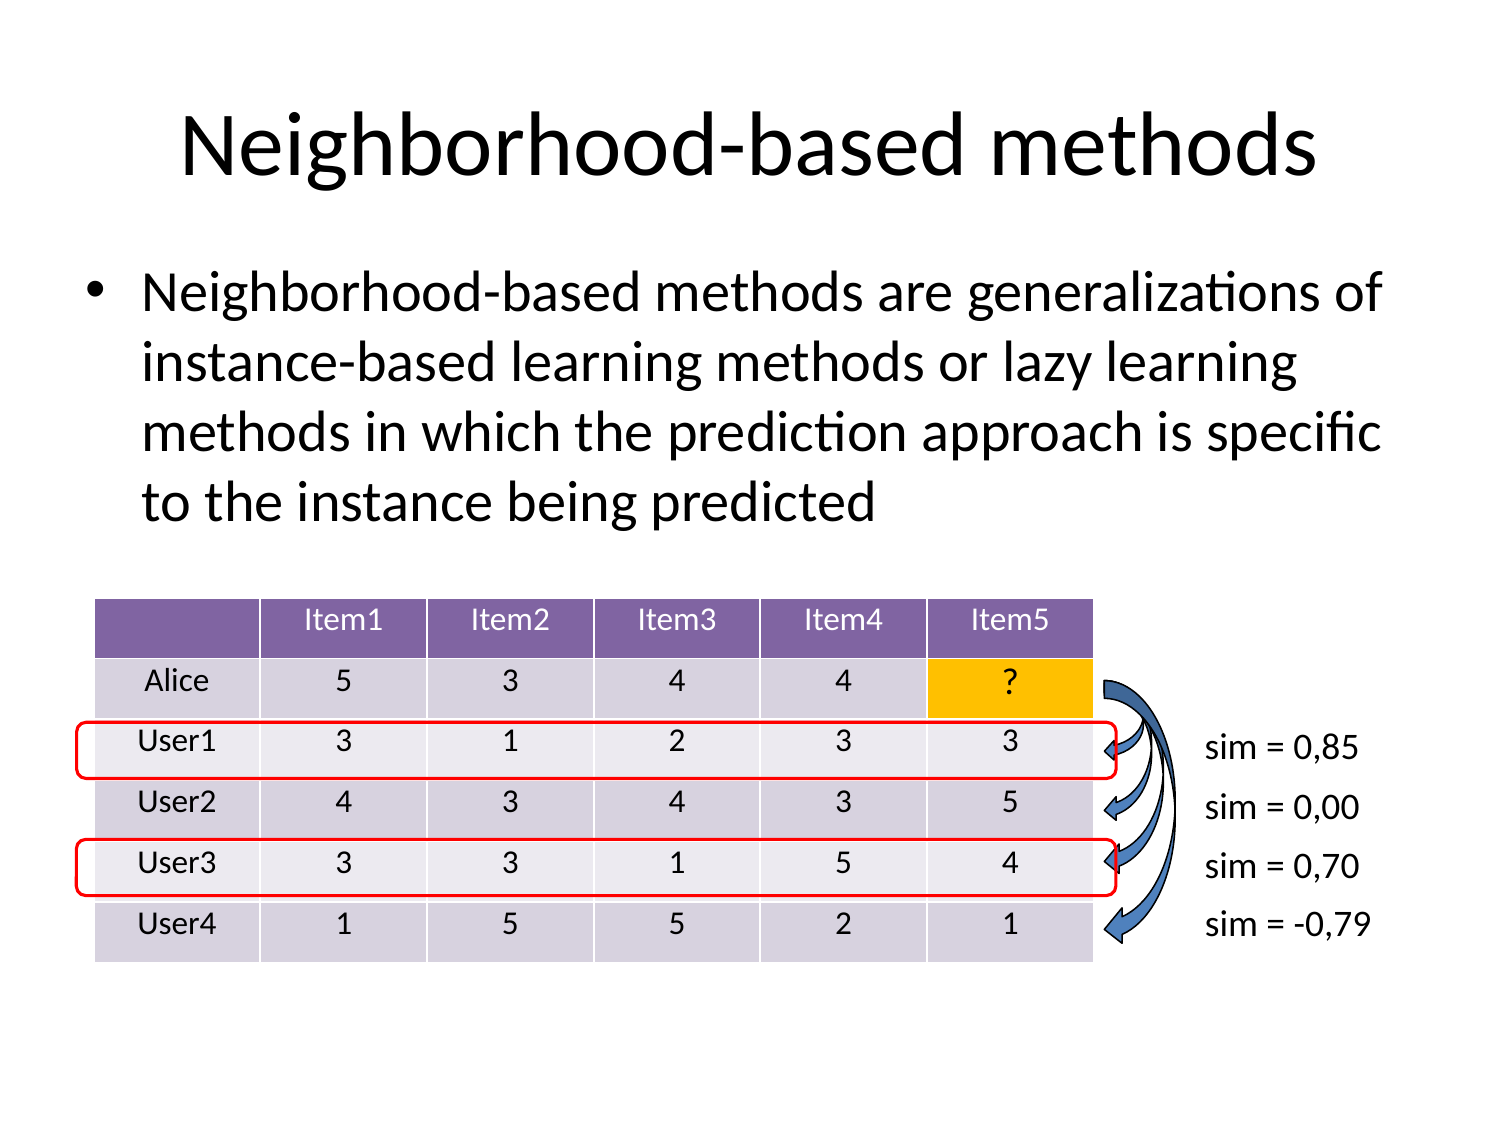

# Neighborhood-based methods
Neighborhood-based methods are generalizations of instance-based learning methods or lazy learning methods in which the prediction approach is specific to the instance being predicted

|  | Item1 | Item2 | Item3 | Item4 | Item5 |
| --- | --- | --- | --- | --- | --- |
| Alice | 5 | 3 | 4 | 4 | ? |
| User1 | 3 | 1 | 2 | 3 | 3 |
| User2 | 4 | 3 | 4 | 3 | 5 |
| User3 | 3 | 3 | 1 | 5 | 4 |
| User4 | 1 | 5 | 5 | 2 | 1 |

sim = -0,79

sim = 0,00

sim = 0,70

sim = 0,85